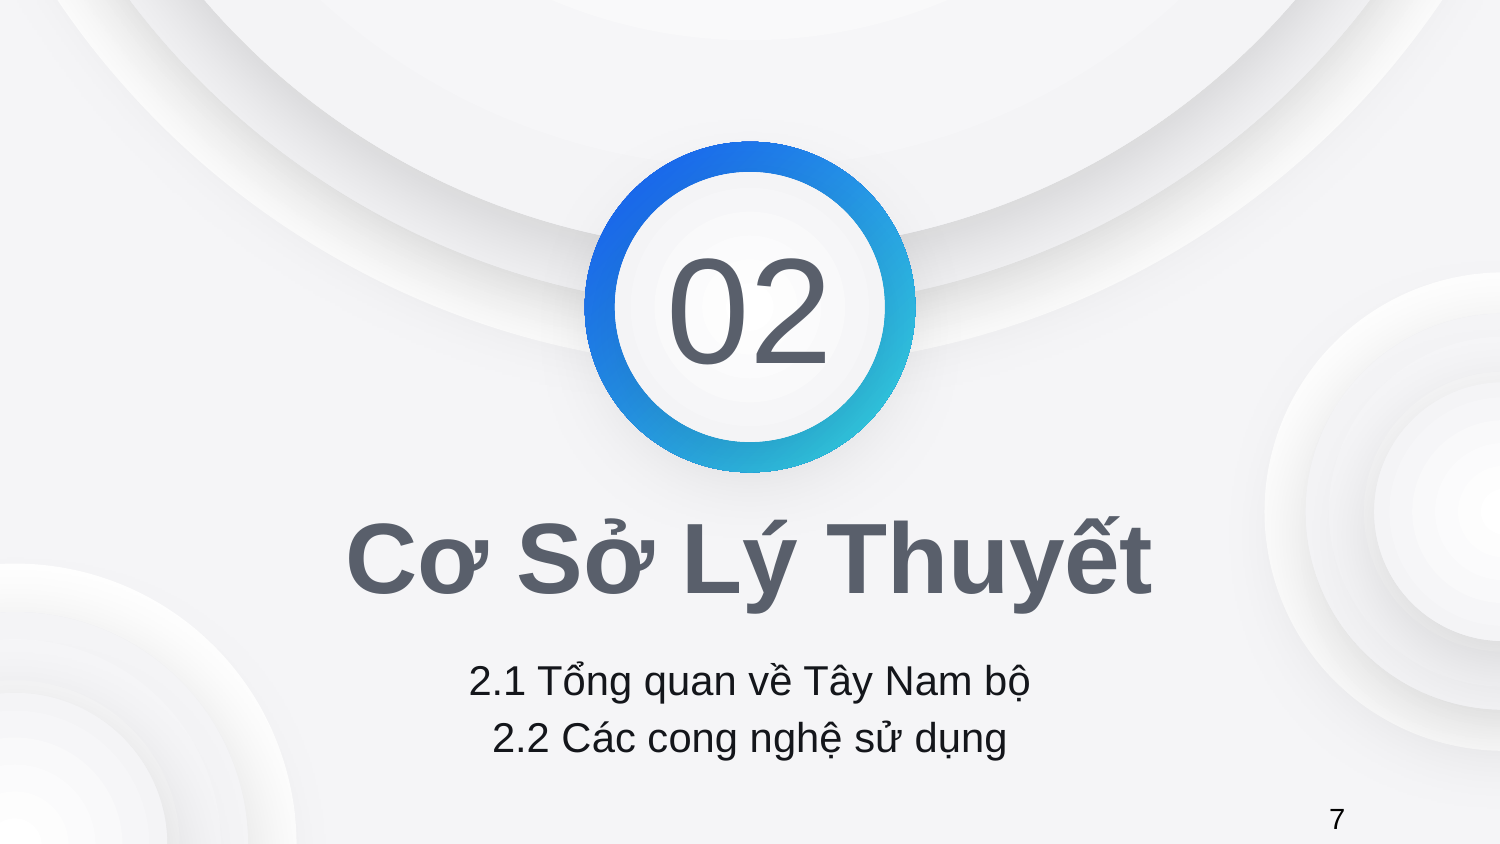

02
# Cơ Sở Lý Thuyết
2.1 Tổng quan về Tây Nam bộ
2.2 Các cong nghệ sử dụng
7